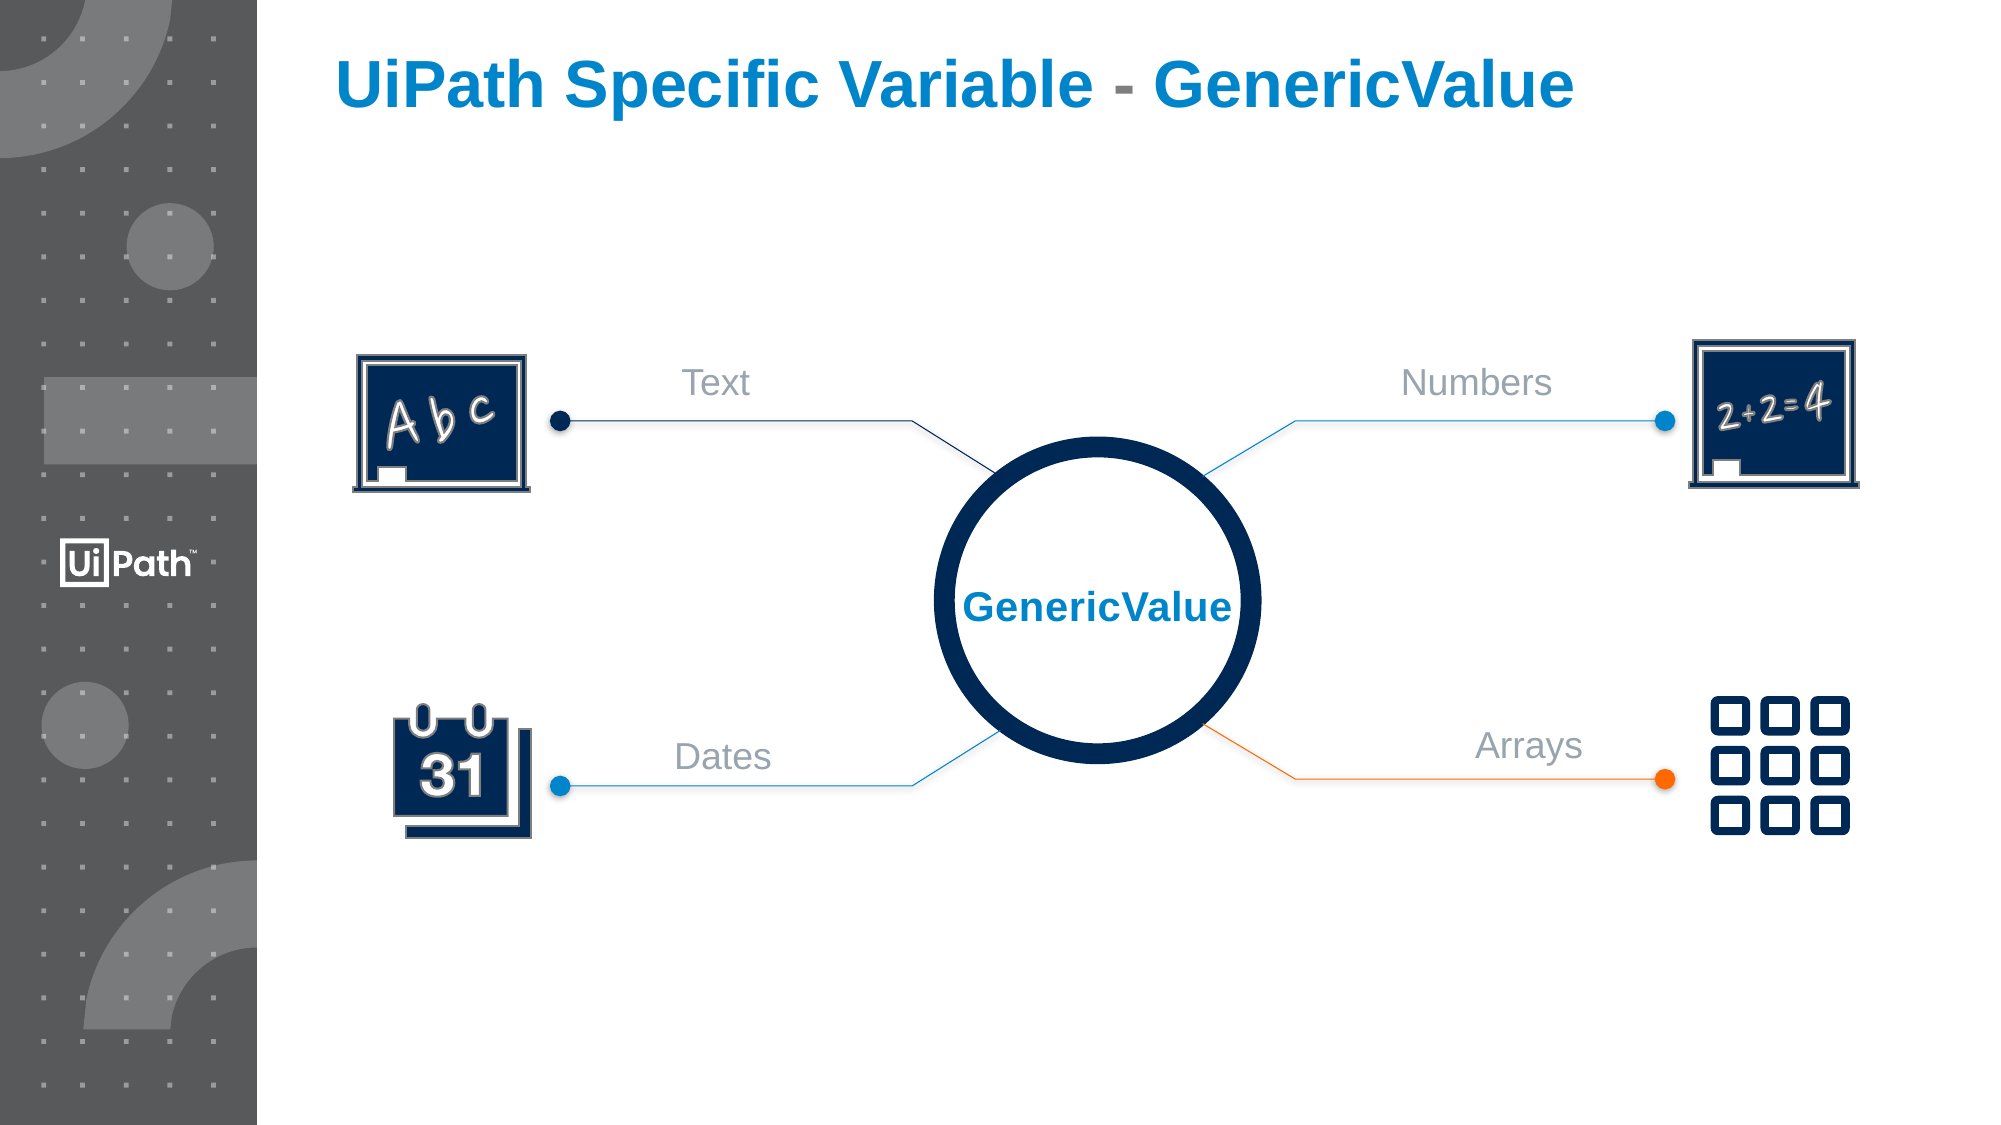

UiPath Specific Variable - GenericValue

Numbers

Text

GenericValue

Arrays

Dates